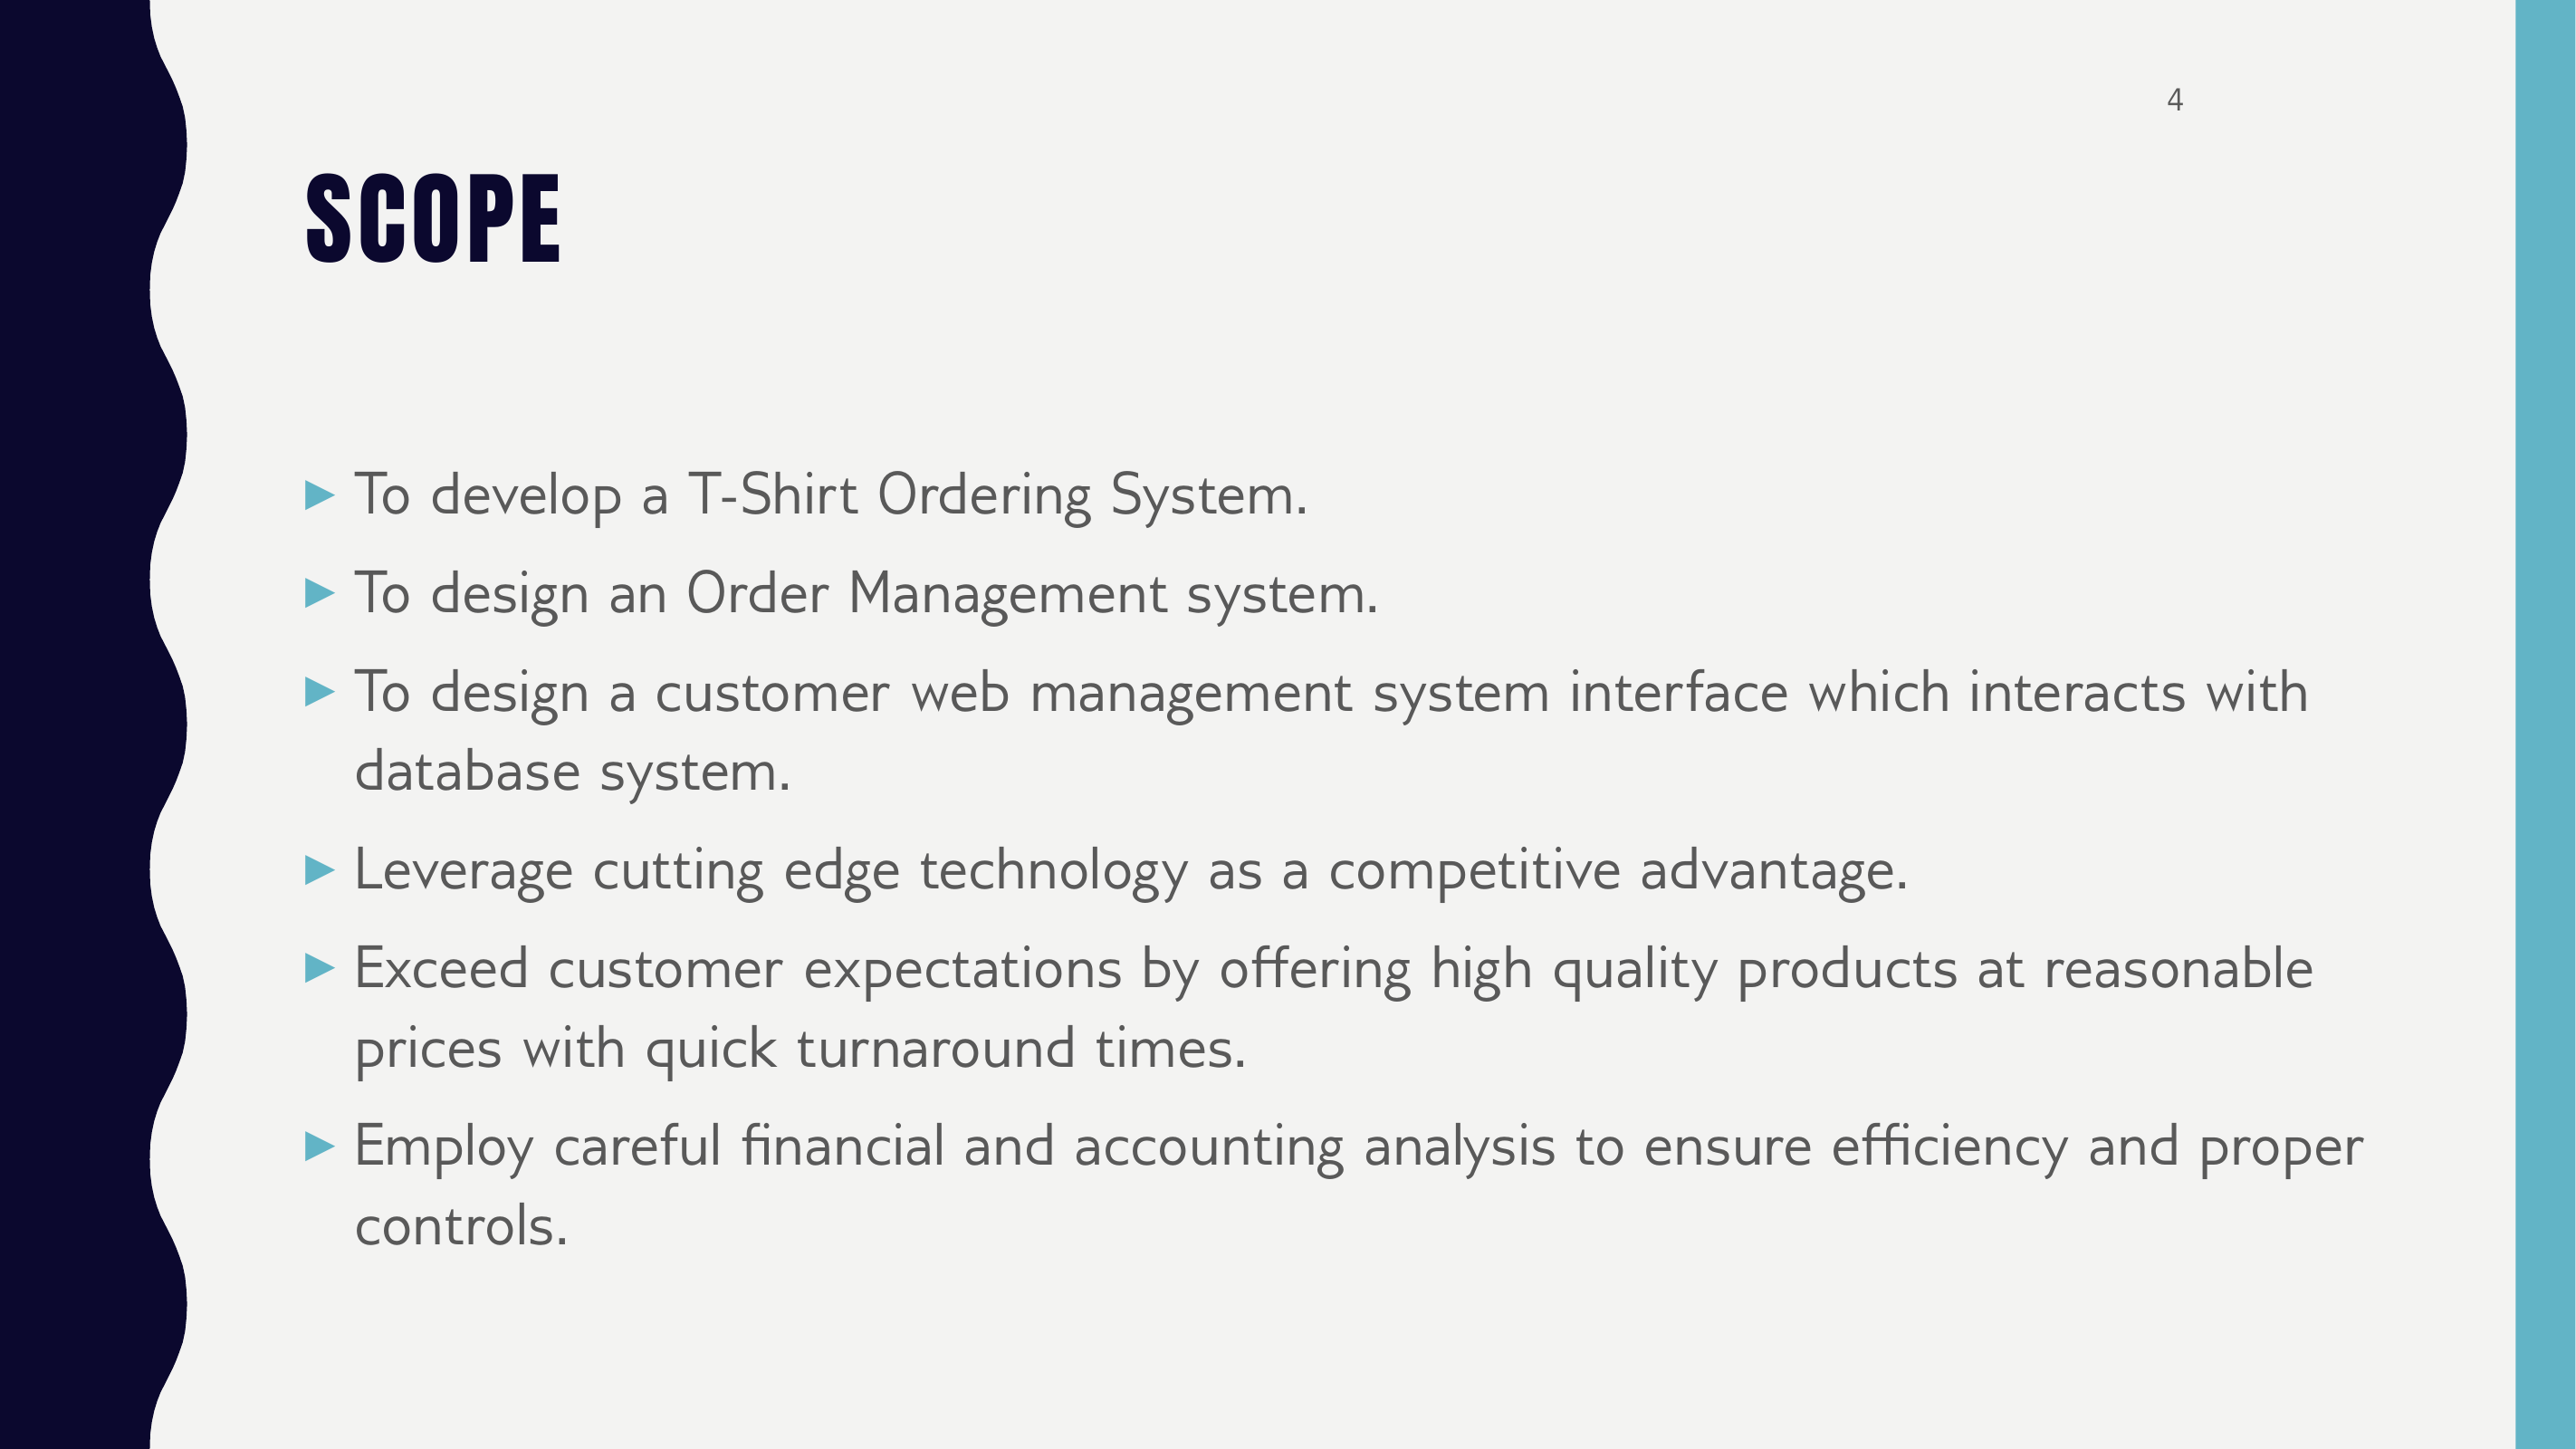

4
# scope
To develop a T-Shirt Ordering System.
To design an Order Management system.
To design a customer web management system interface which interacts with database system.
Leverage cutting edge technology as a competitive advantage.
Exceed customer expectations by offering high quality products at reasonable prices with quick turnaround times.
Employ careful financial and accounting analysis to ensure efficiency and proper controls.